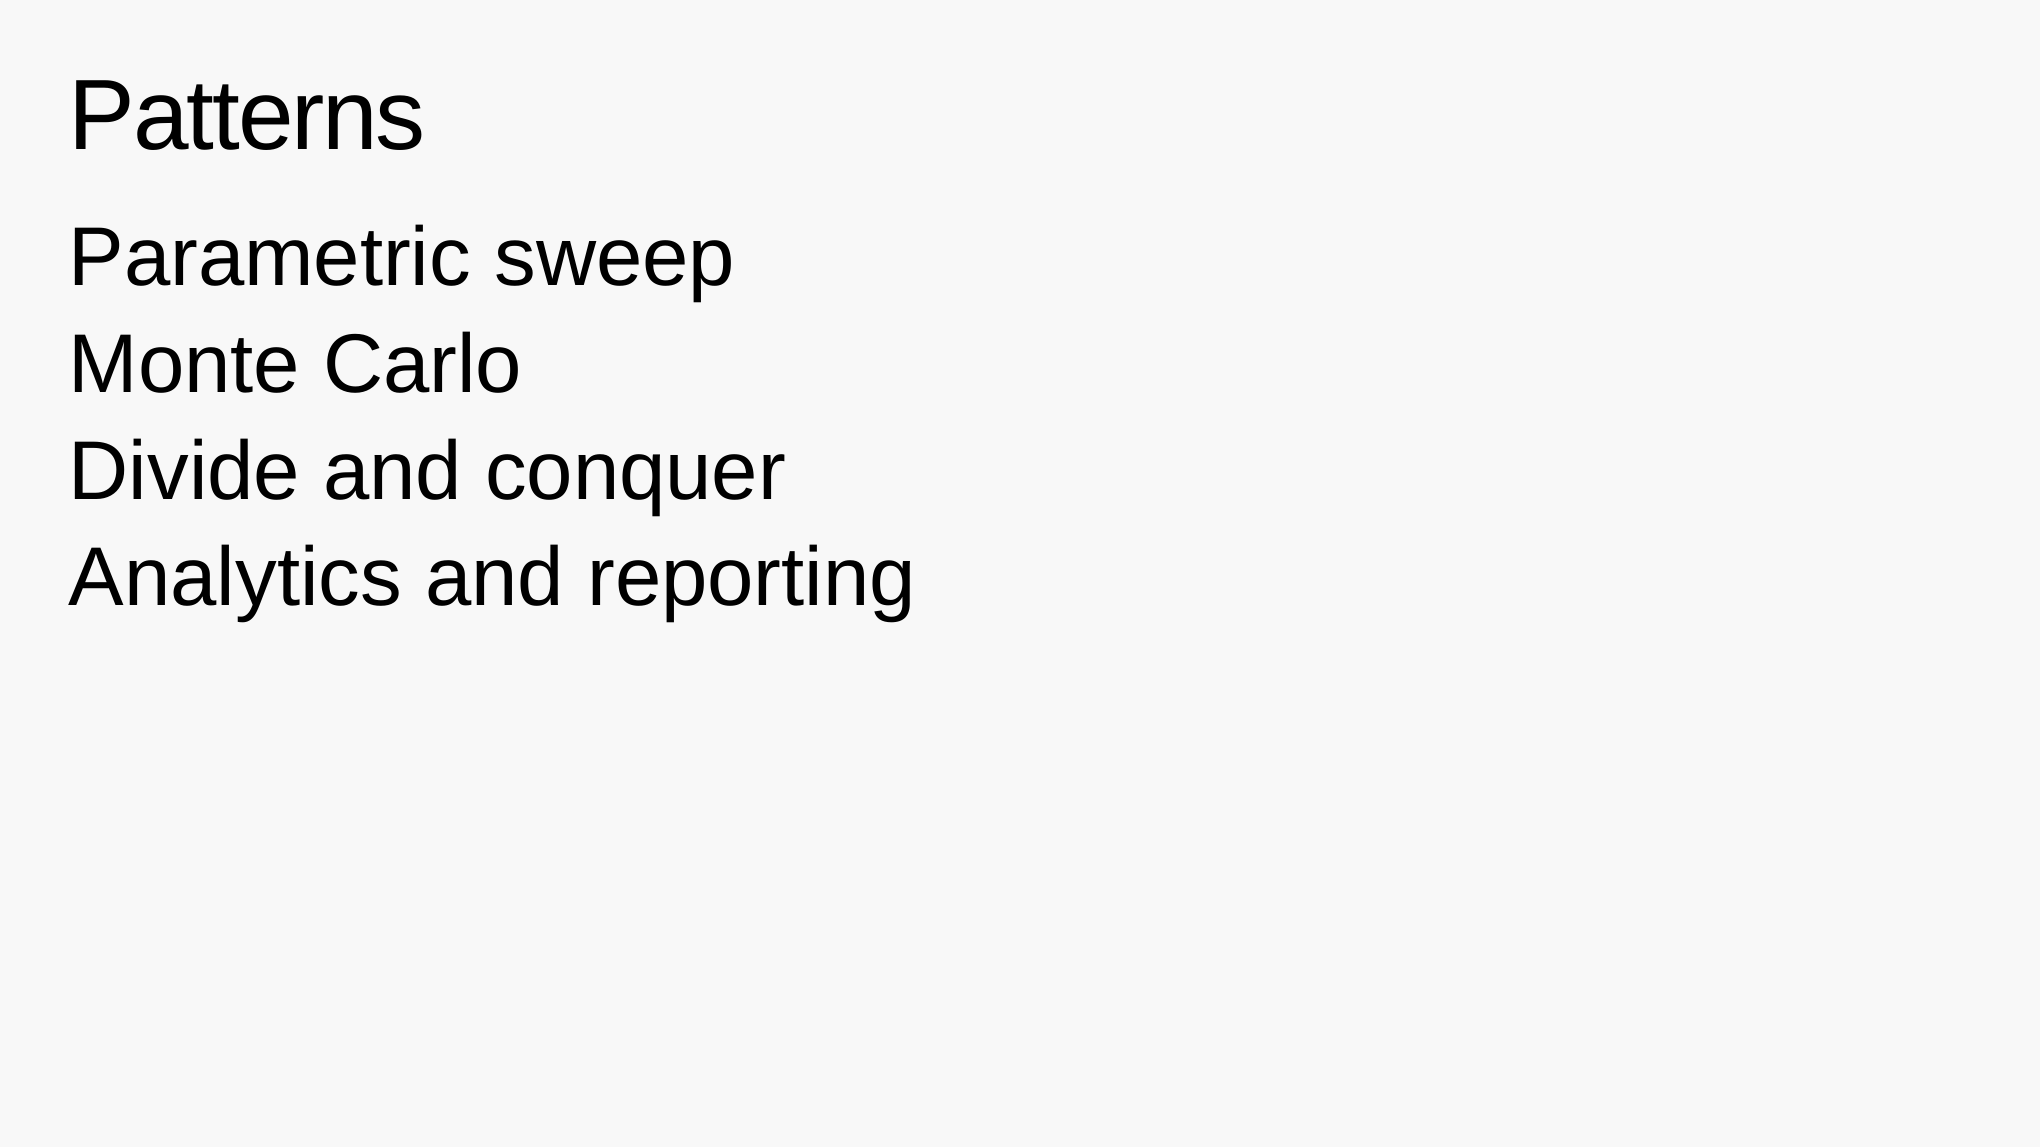

# Patterns
Parametric sweep
Monte Carlo
Divide and conquer
Analytics and reporting